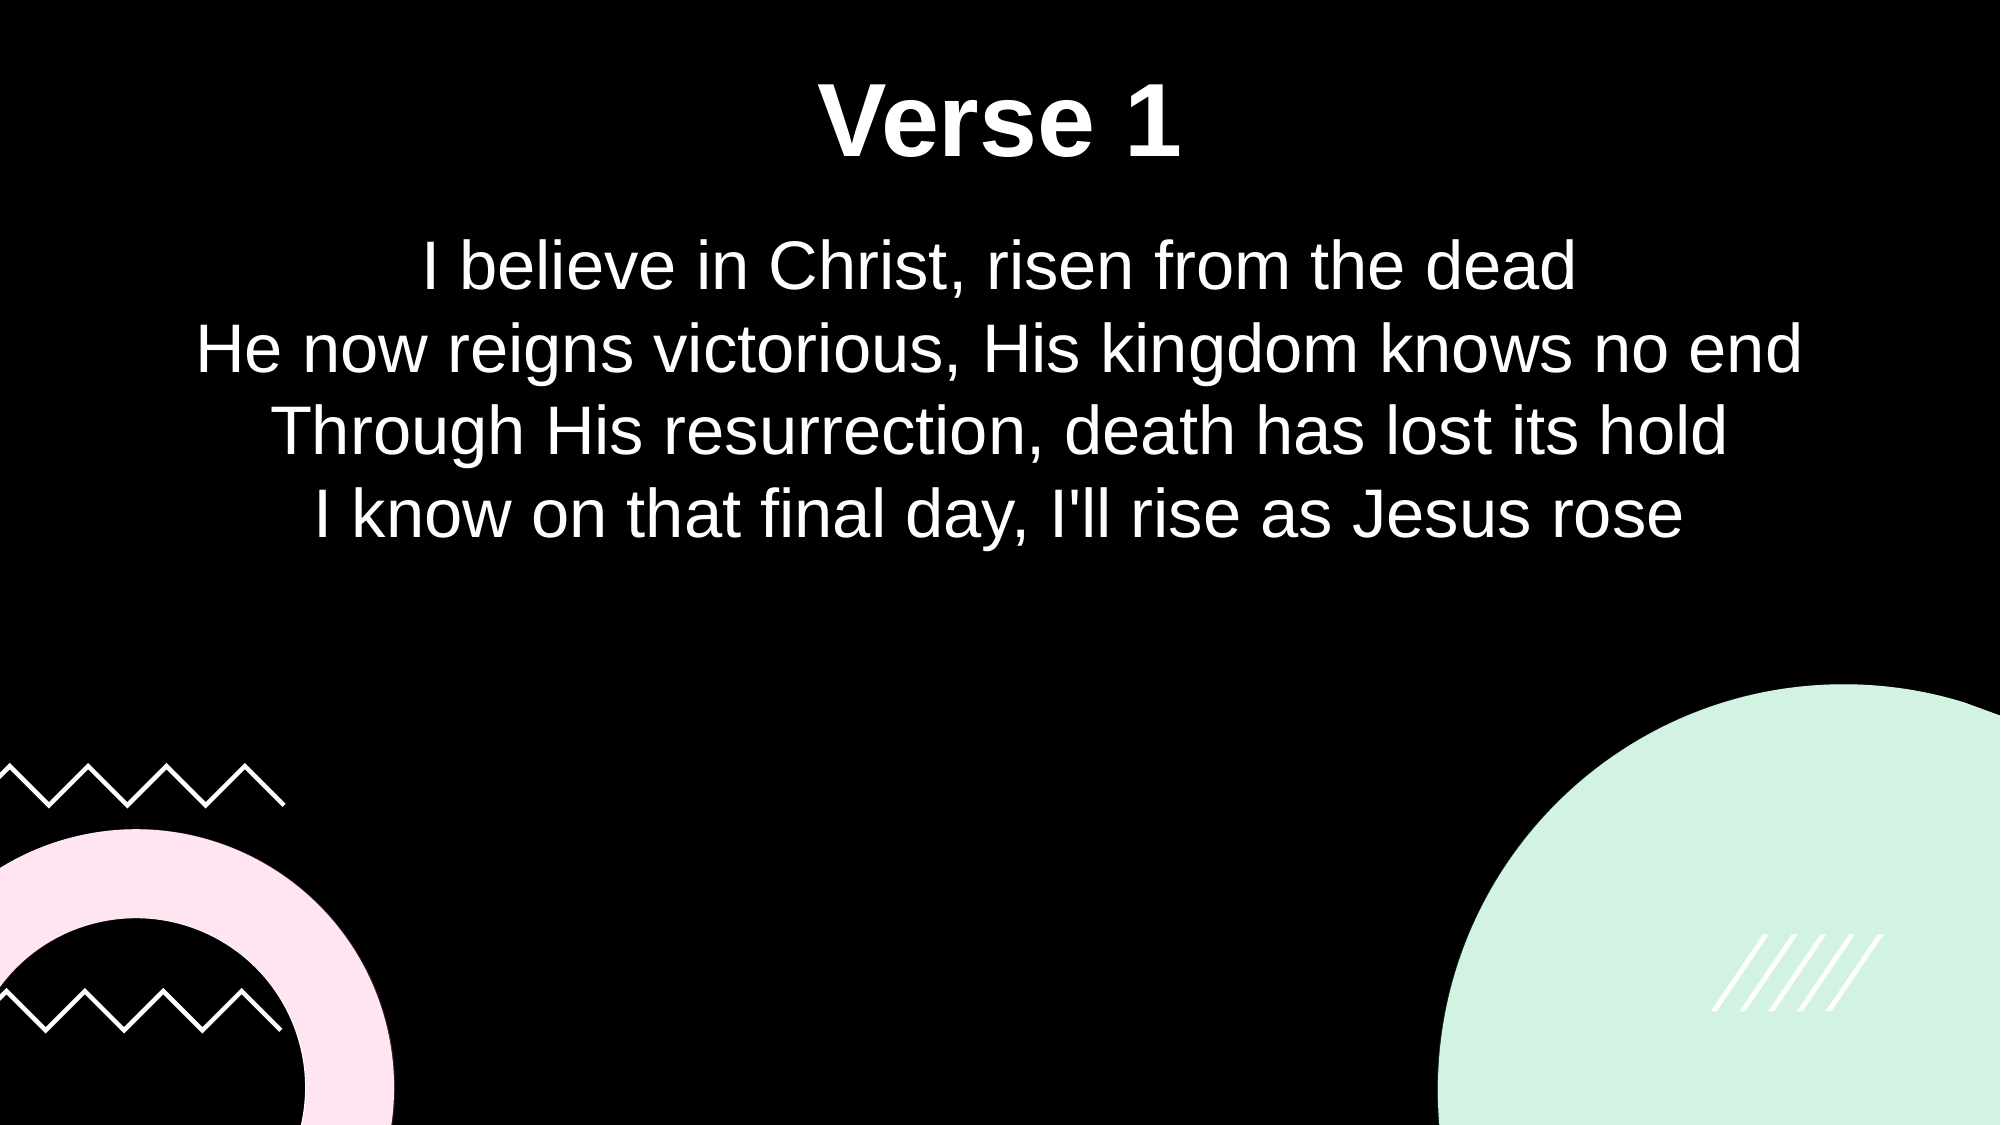

Verse 1
I believe in Christ, risen from the dead
He now reigns victorious, His kingdom knows no end
Through His resurrection, death has lost its hold
I know on that final day, I'll rise as Jesus rose